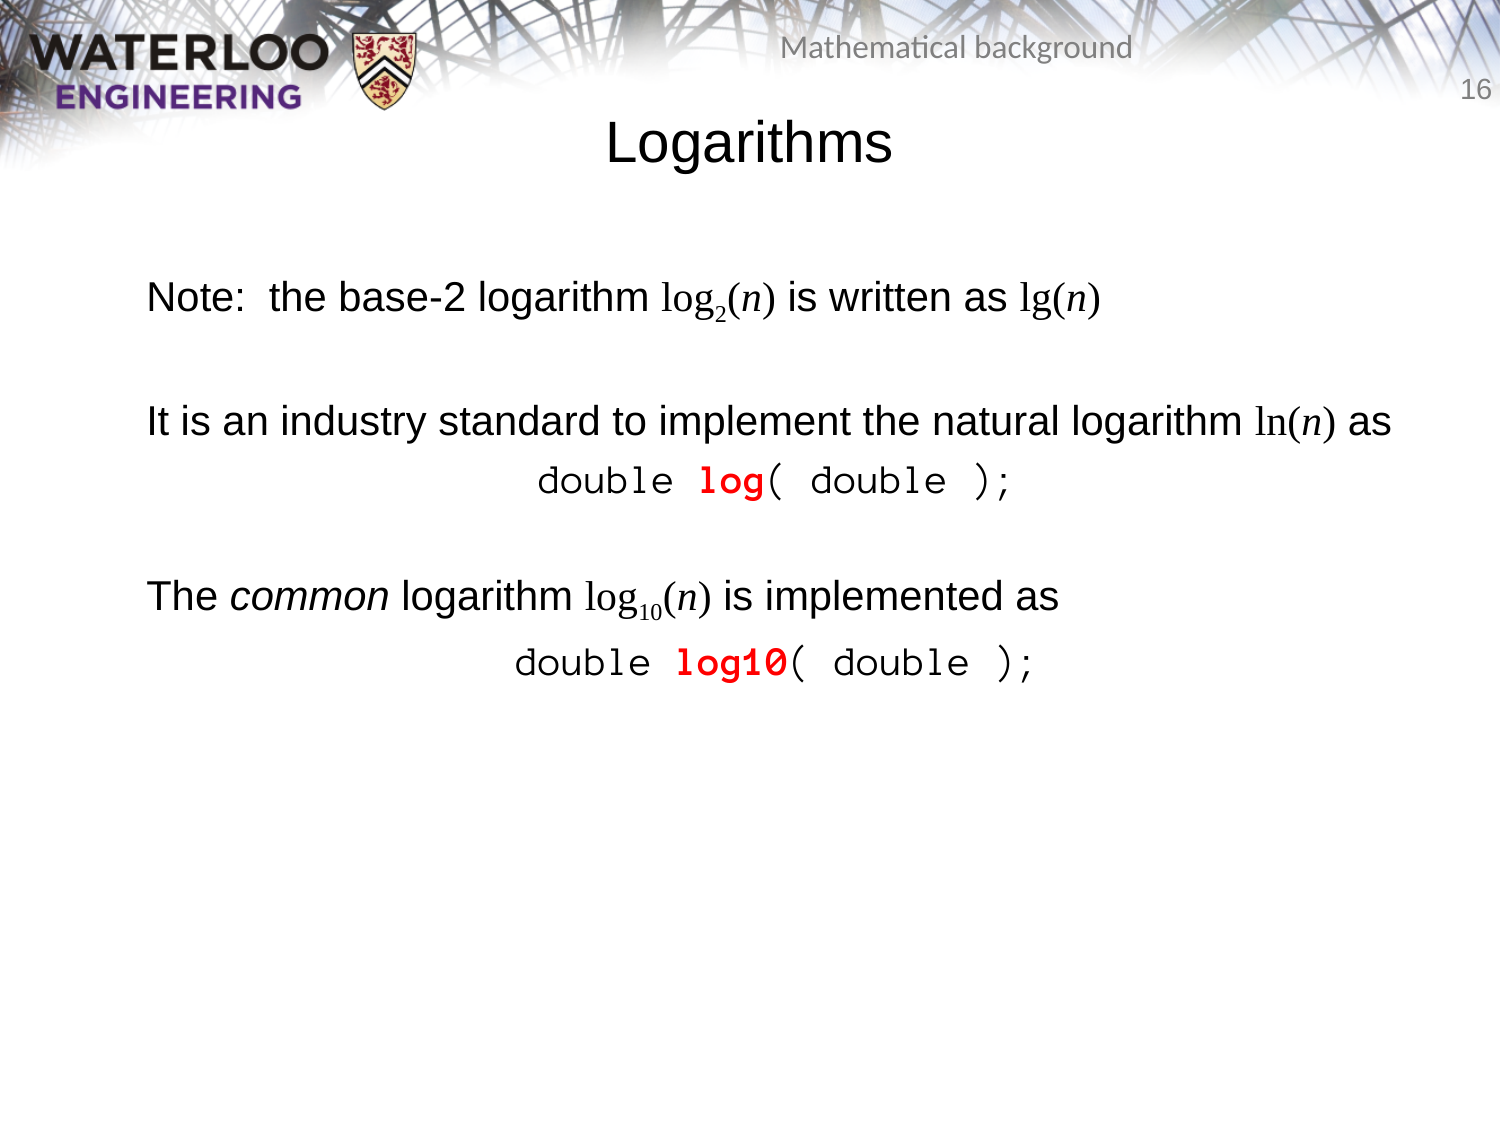

# Logarithms
	Note:  the base-2 logarithm log2(n) is written as lg(n)

	It is an industry standard to implement the natural logarithm ln(n) as
	double log( double );

	The common logarithm log10(n) is implemented as
	double log10( double );